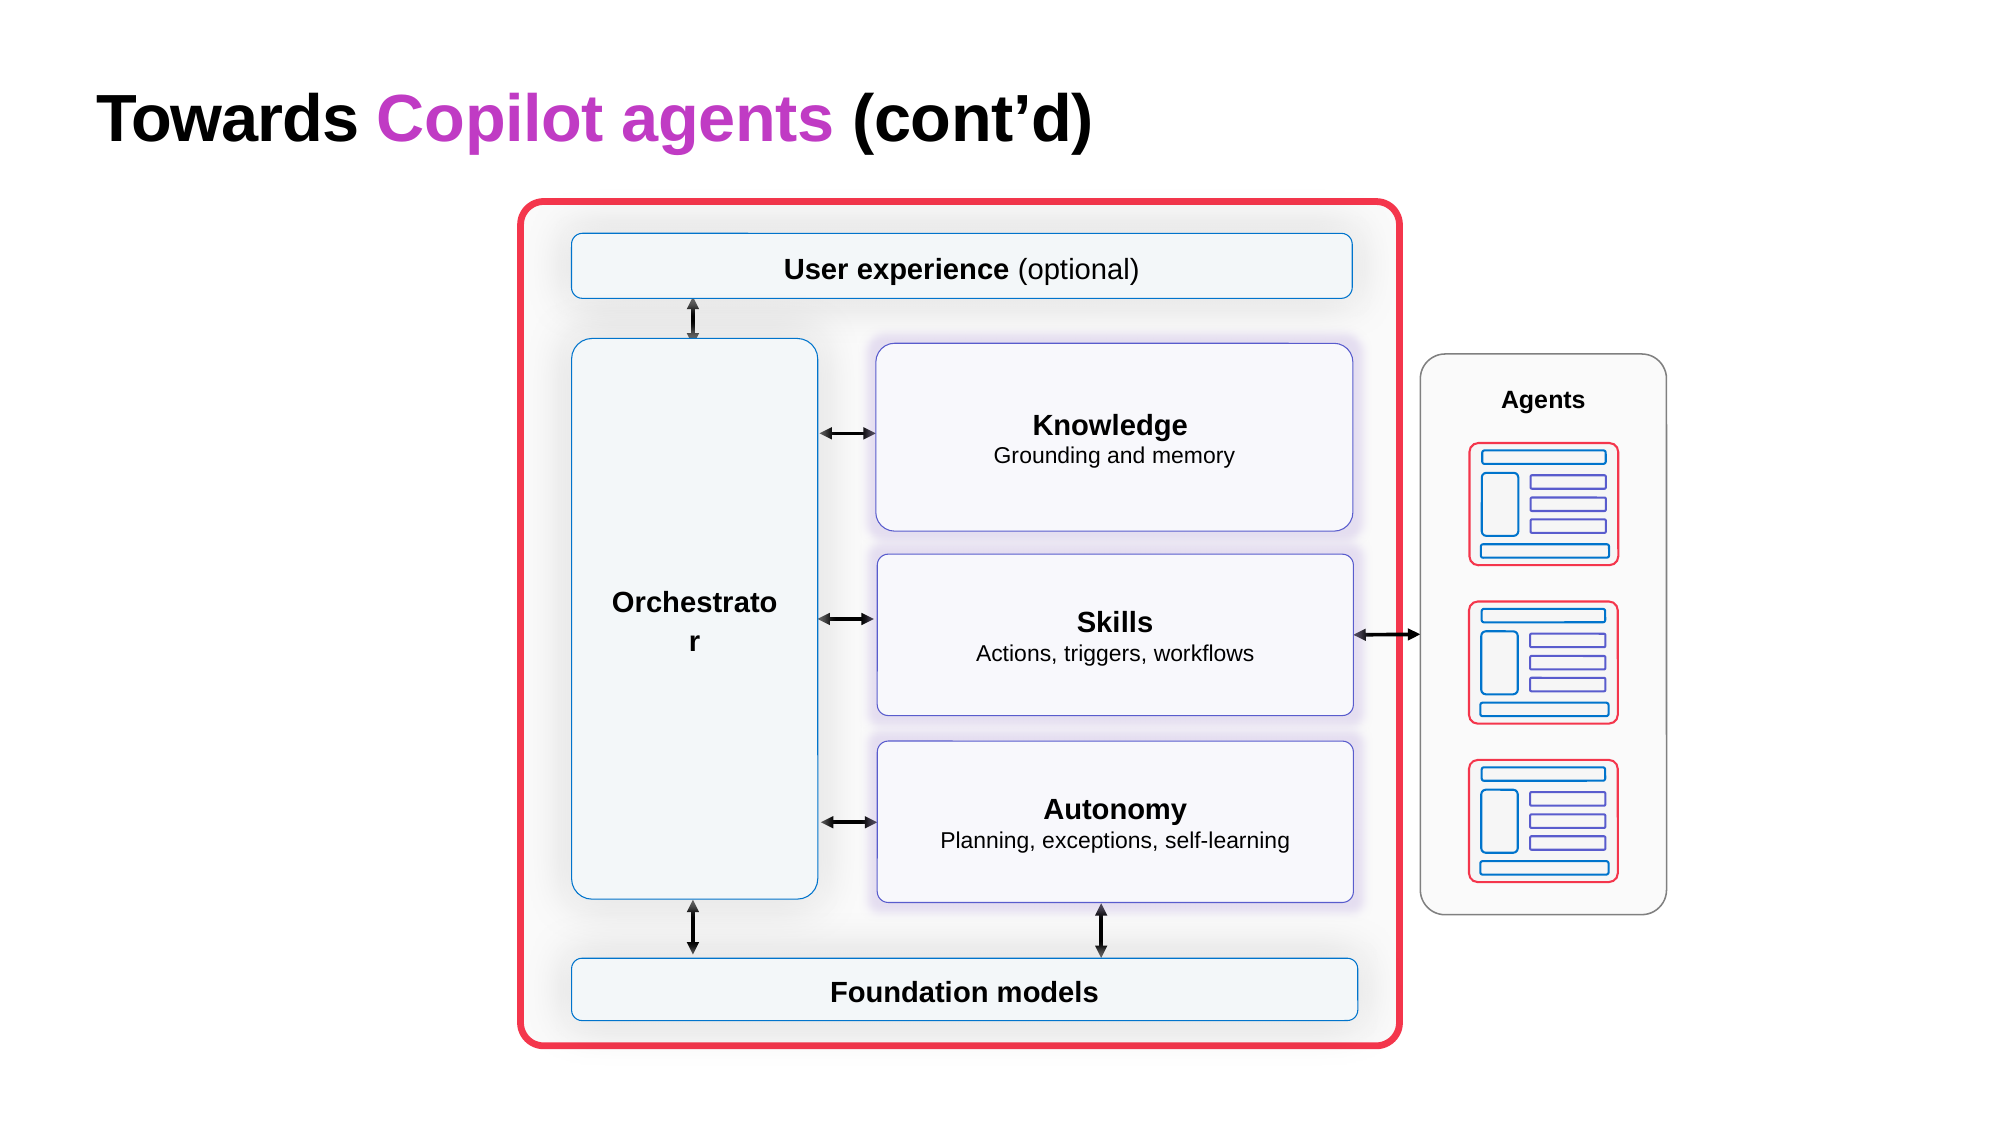

# Towards Copilot agents (cont’d)

User experience (optional)
Orchestrator
Knowledge
Grounding and memory
Agents
Skills
Actions, triggers, workflows
Autonomy
Planning, exceptions, self-learning
Foundation models